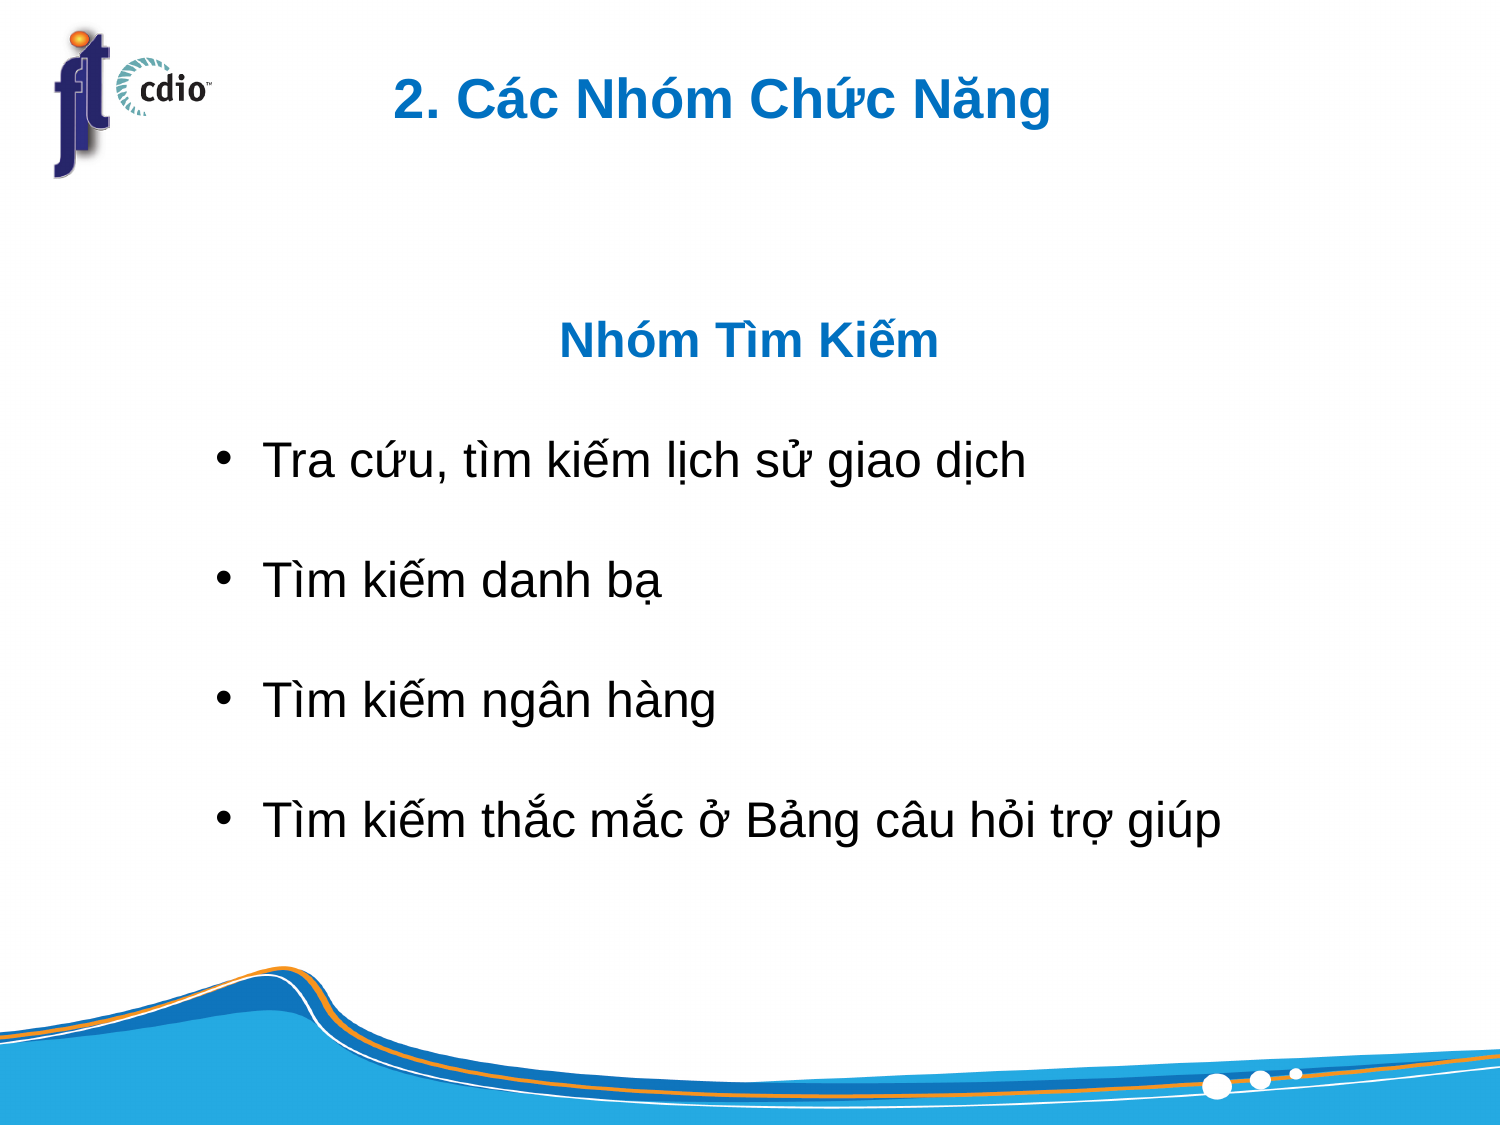

2. Các Nhóm Chức Năng
Nhóm Tìm Kiếm
Tra cứu, tìm kiếm lịch sử giao dịch
Tìm kiếm danh bạ
Tìm kiếm ngân hàng
Tìm kiếm thắc mắc ở Bảng câu hỏi trợ giúp